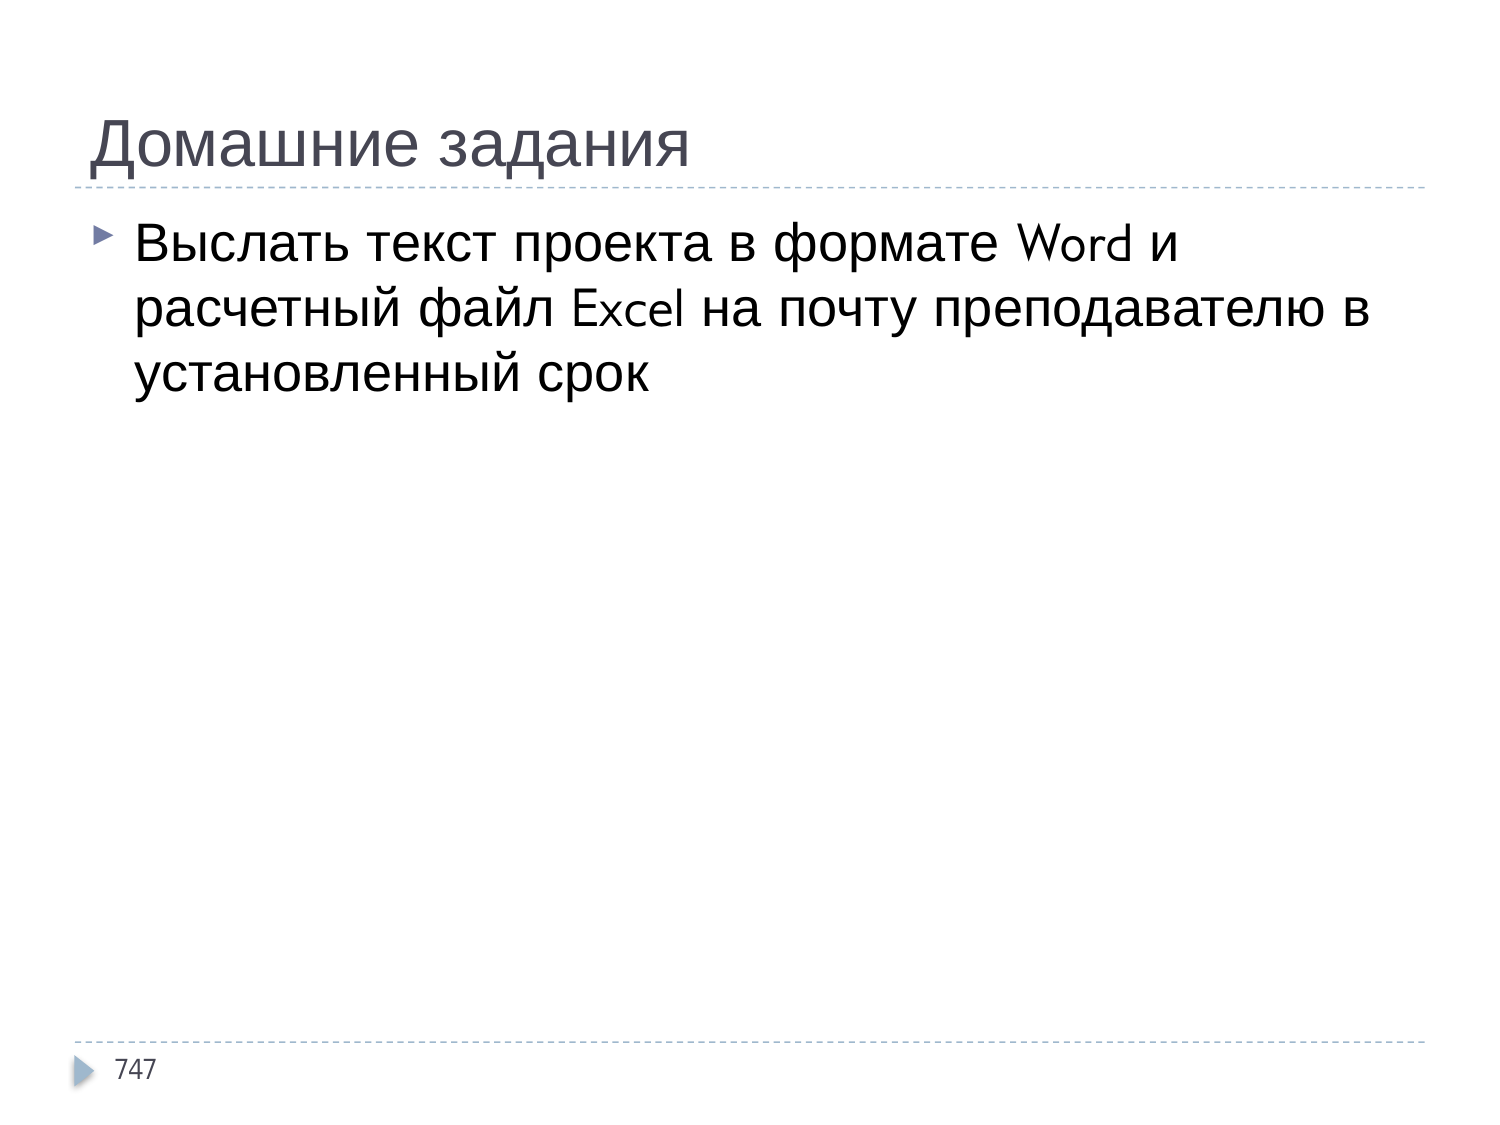

# Домашние задания
Выслать текст проекта в формате Word и расчетный файл Excel на почту преподавателю в установленный срок
747